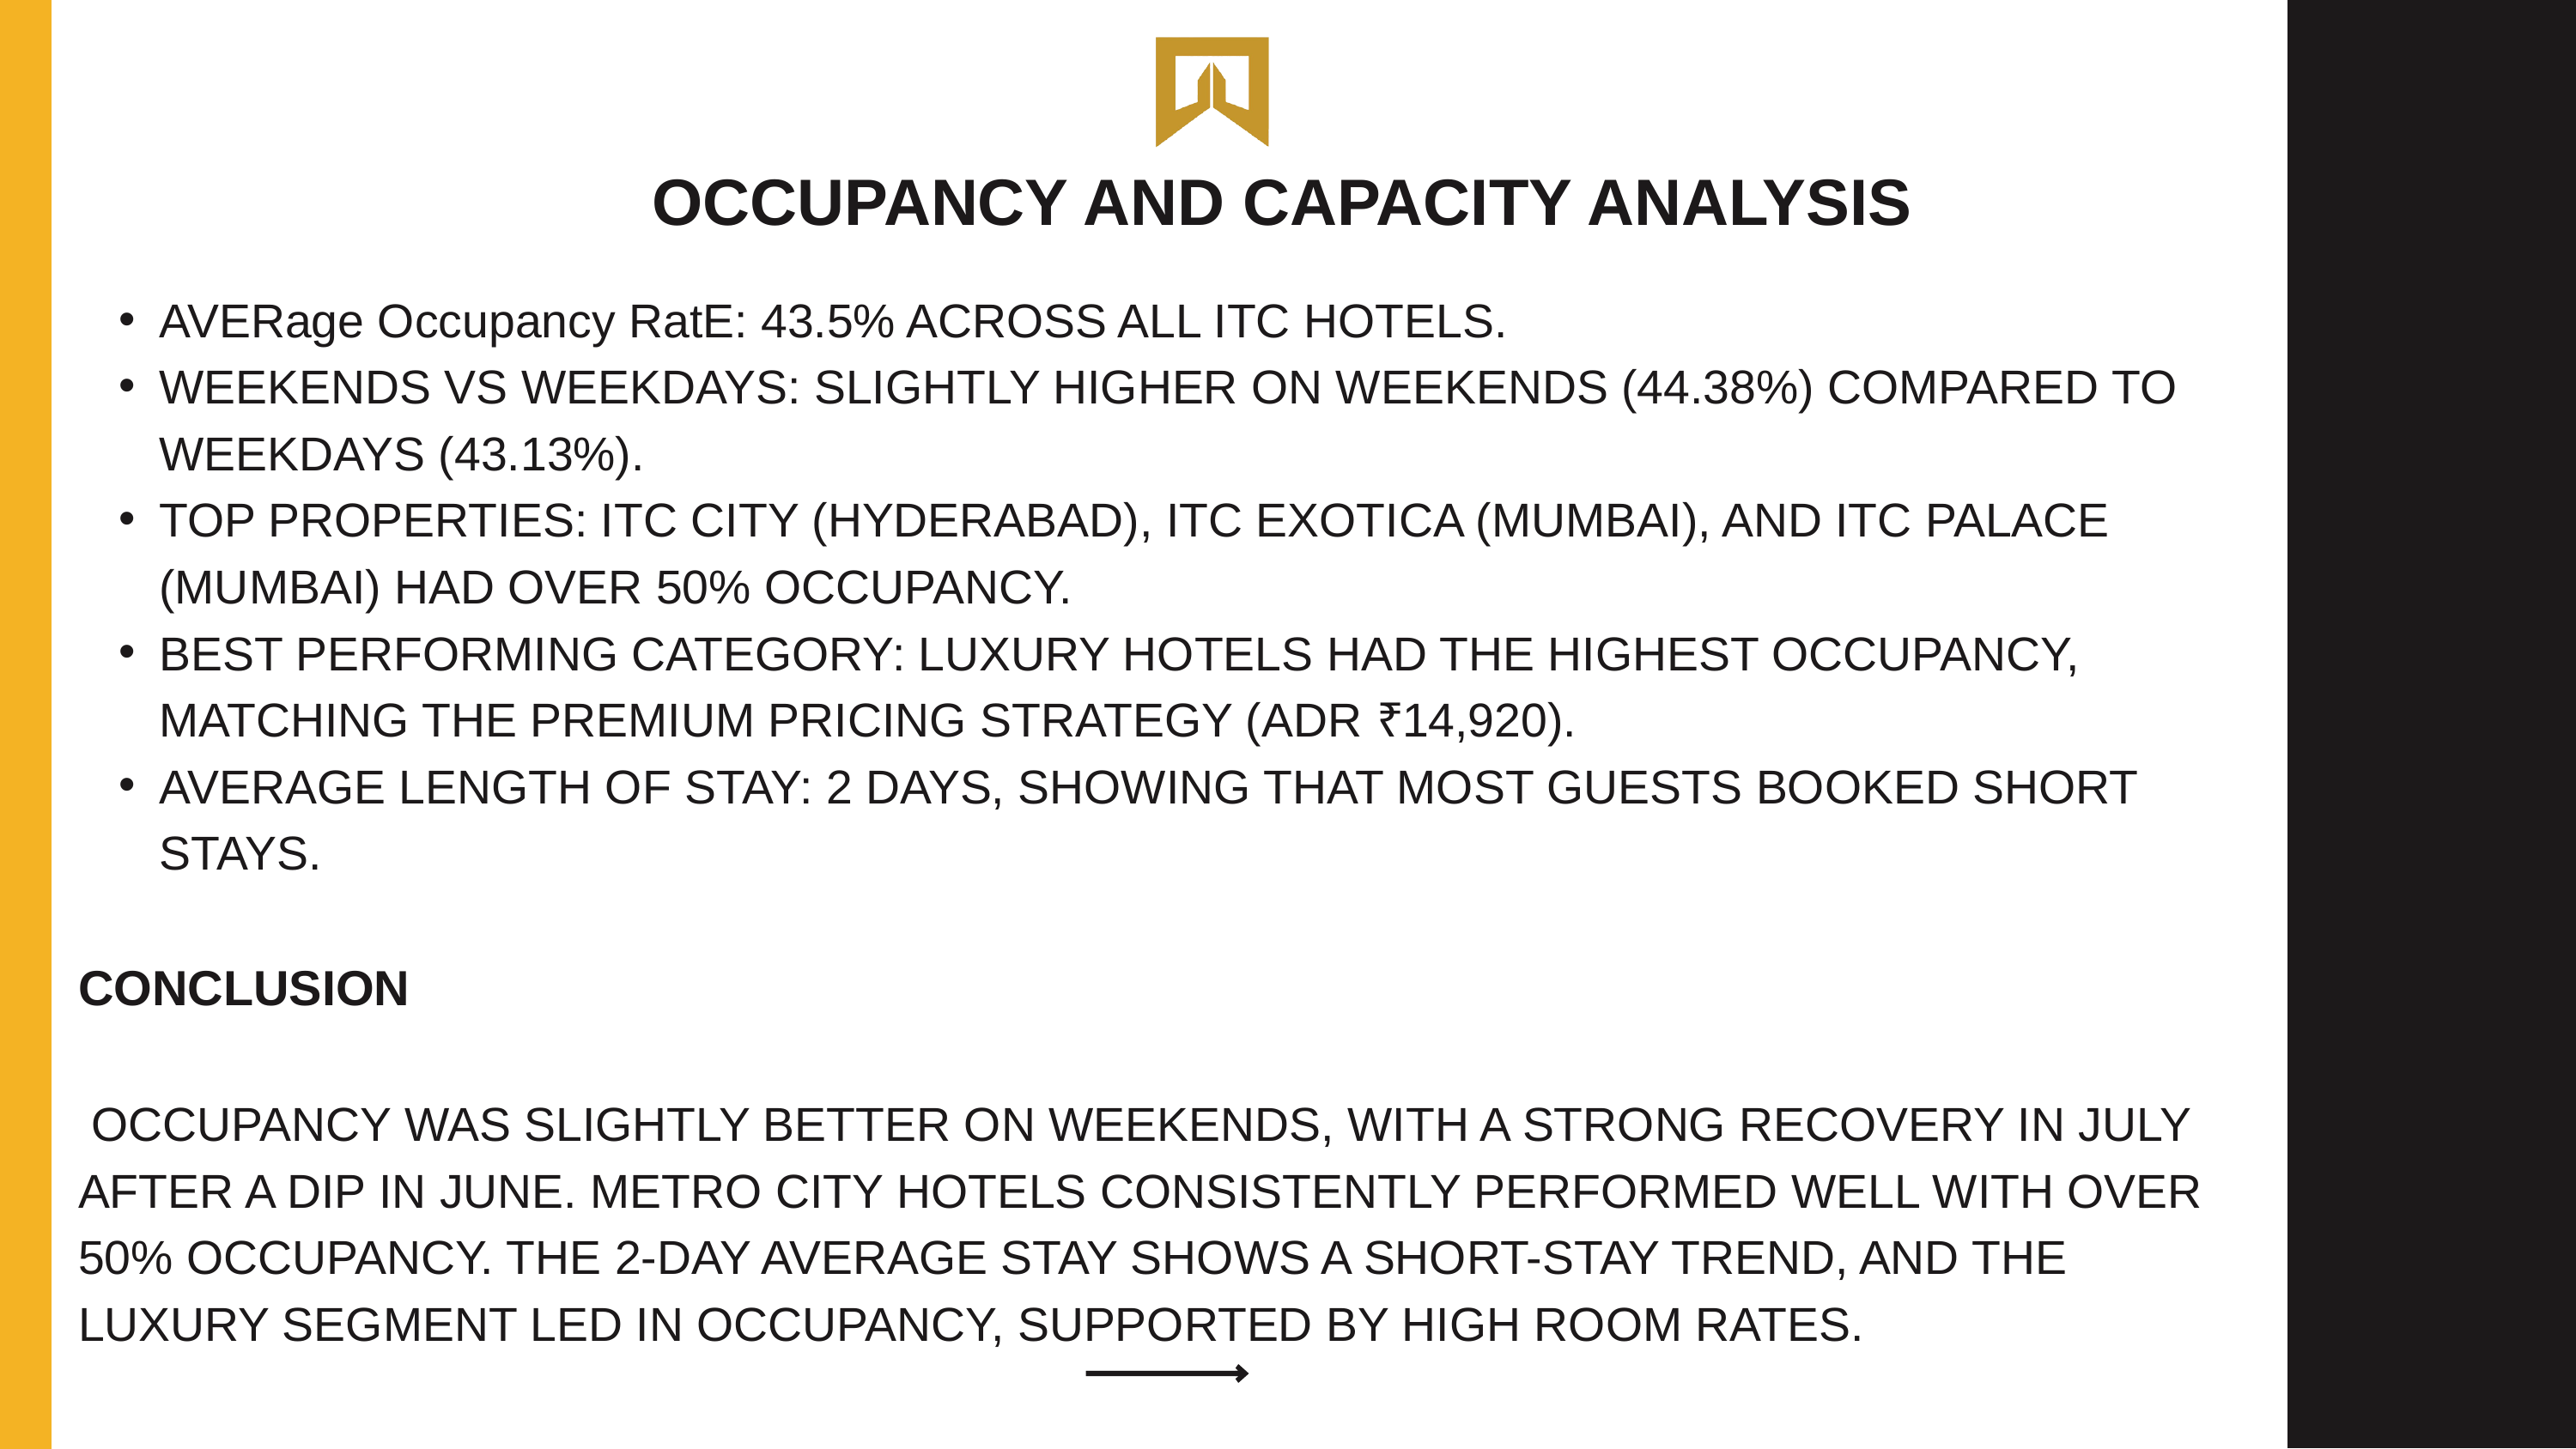

OCCUPANCY AND CAPACITY ANALYSIS
AVERage Occupancy RatE: 43.5% ACROSS ALL ITC HOTELS.
WEEKENDS VS WEEKDAYS: SLIGHTLY HIGHER ON WEEKENDS (44.38%) COMPARED TO WEEKDAYS (43.13%).
TOP PROPERTIES: ITC CITY (HYDERABAD), ITC EXOTICA (MUMBAI), AND ITC PALACE (MUMBAI) HAD OVER 50% OCCUPANCY.
BEST PERFORMING CATEGORY: LUXURY HOTELS HAD THE HIGHEST OCCUPANCY, MATCHING THE PREMIUM PRICING STRATEGY (ADR ₹14,920).
AVERAGE LENGTH OF STAY: 2 DAYS, SHOWING THAT MOST GUESTS BOOKED SHORT STAYS.

CONCLUSION

 OCCUPANCY WAS SLIGHTLY BETTER ON WEEKENDS, WITH A STRONG RECOVERY IN JULY AFTER A DIP IN JUNE. METRO CITY HOTELS CONSISTENTLY PERFORMED WELL WITH OVER 50% OCCUPANCY. THE 2-DAY AVERAGE STAY SHOWS A SHORT-STAY TREND, AND THE LUXURY SEGMENT LED IN OCCUPANCY, SUPPORTED BY HIGH ROOM RATES.